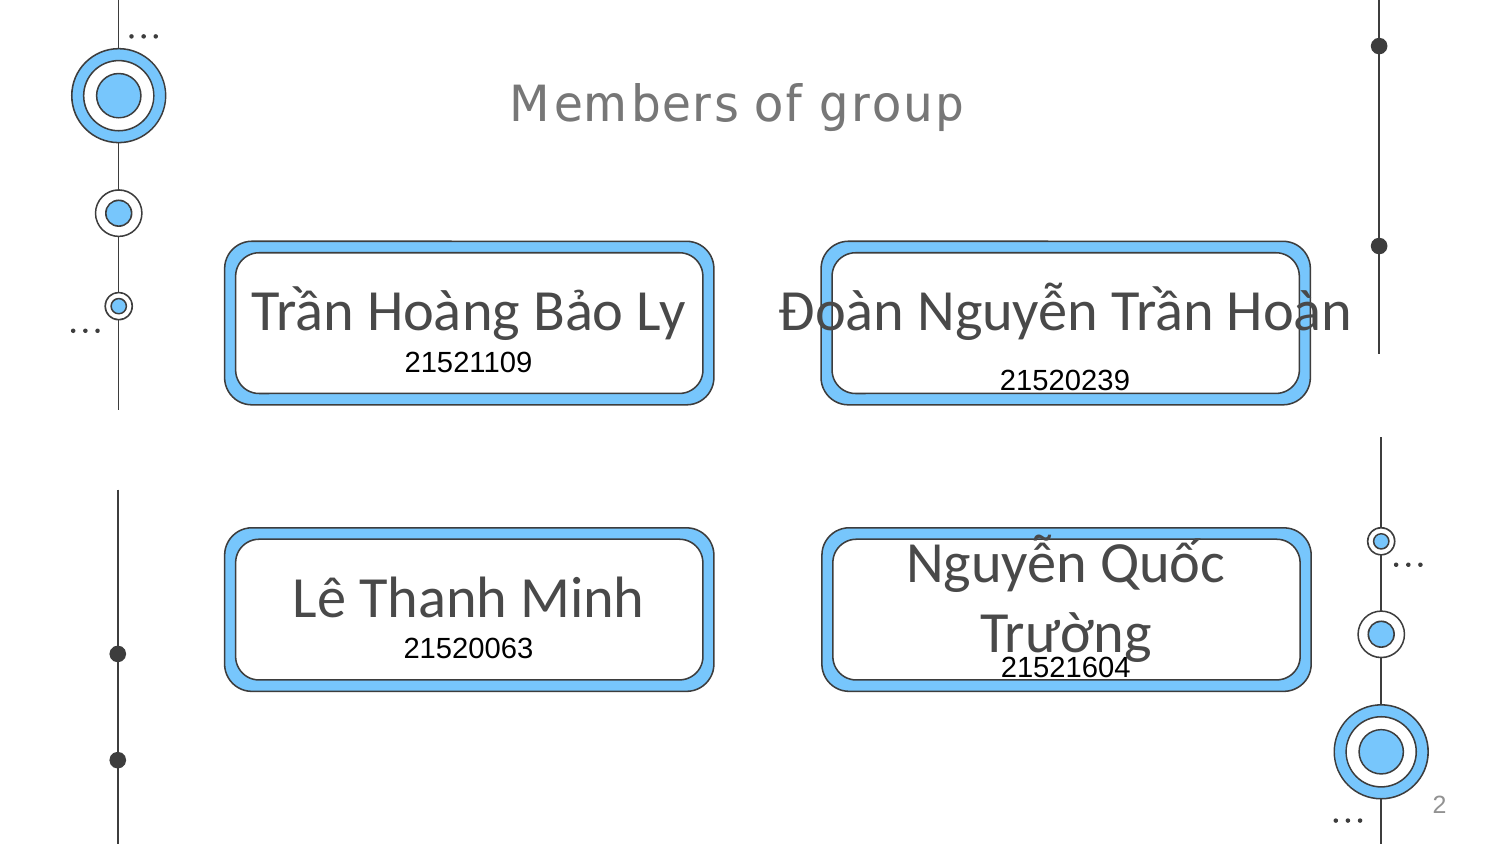

# Members of group

Trần Hoàng Bảo Ly
21521109

Đoàn Nguyễn Trần Hoàn
21520239

Lê Thanh Minh
21520063

Nguyễn Quốc Trường
21521604
2